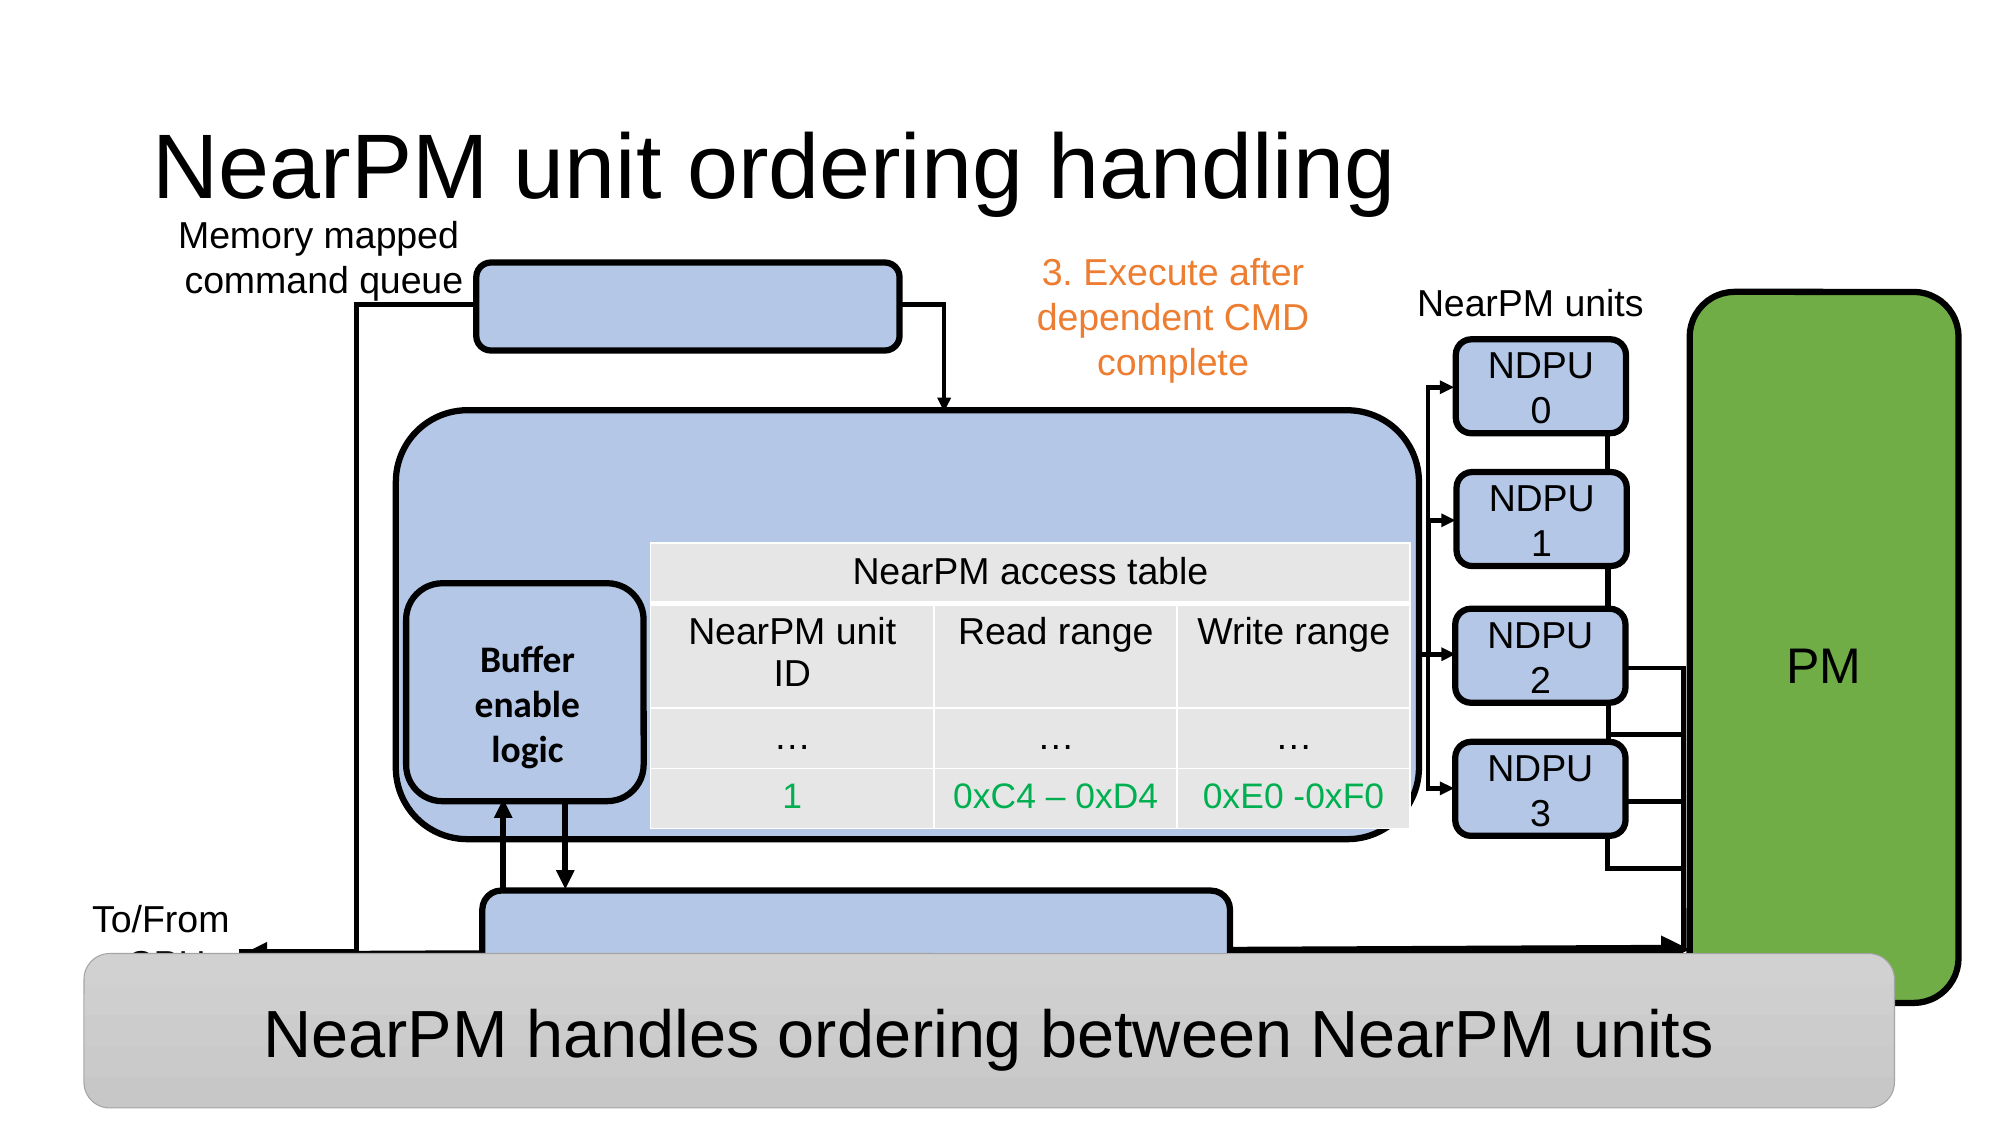

# NearPM unit ordering handling
Memory mapped
command queue
3. Execute after dependent CMD complete

NearPM units

NDPU 0

NDPU 1
| NearPM access table |  |  |
| --- | --- | --- |
| NearPM unit ID | Read range | Write range |
| … | … | … |
| 1 | 0xC4 – 0xD4 | 0xE0 -0xF0 |

NDPU 2

PM
Buffer enable logic
CMD dispatcher
Address monitor and
buffer logic

NDPU 3

To/From
CPU

NearPM handles ordering between NearPM units
Read write queue
53